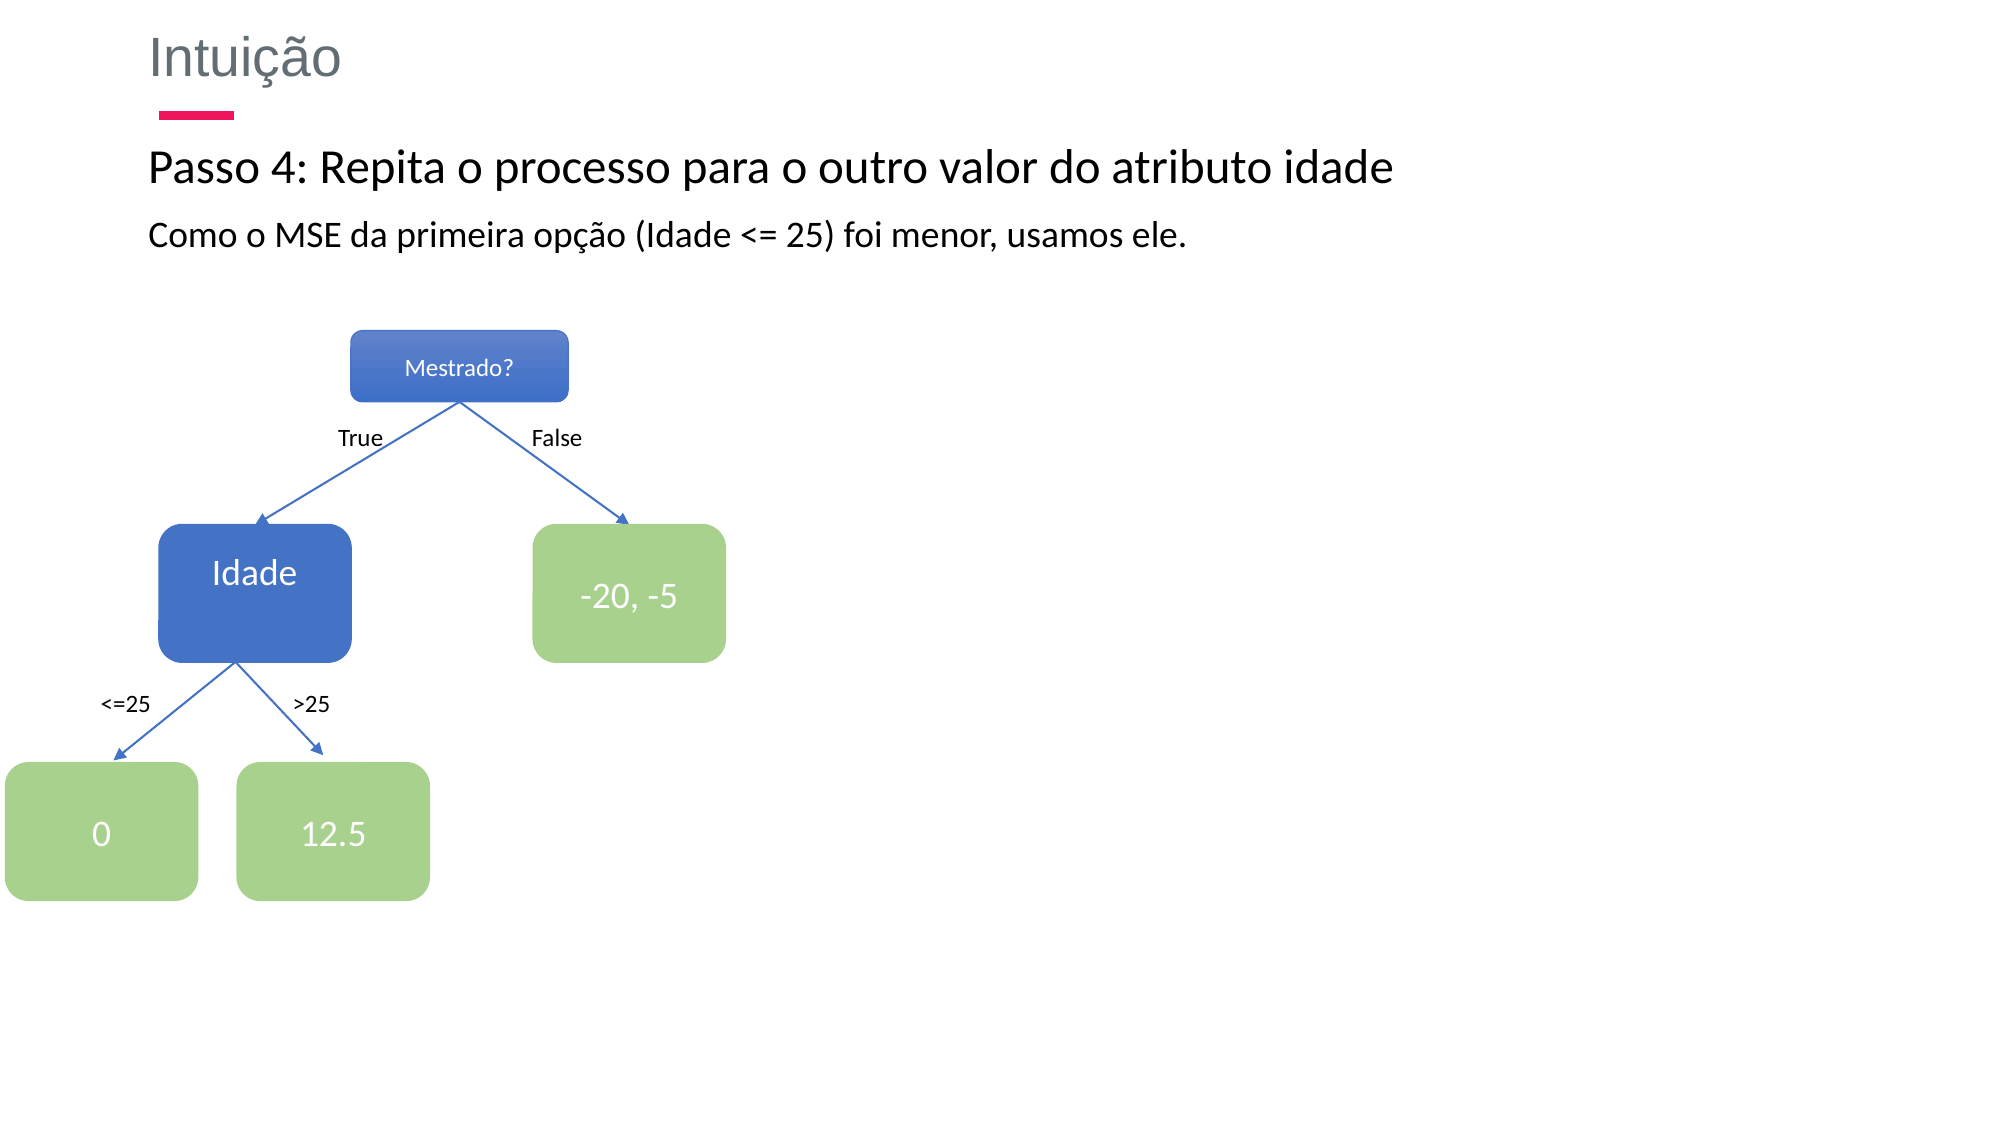

Intuição
Passo 4: Repita o processo para o outro valor do atributo idade
Como o MSE da primeira opção (Idade <= 25) foi menor, usamos ele.
Mestrado?
True
False
-20, -5
 Idade, 15
34
125
>25
<=25
12.5
0